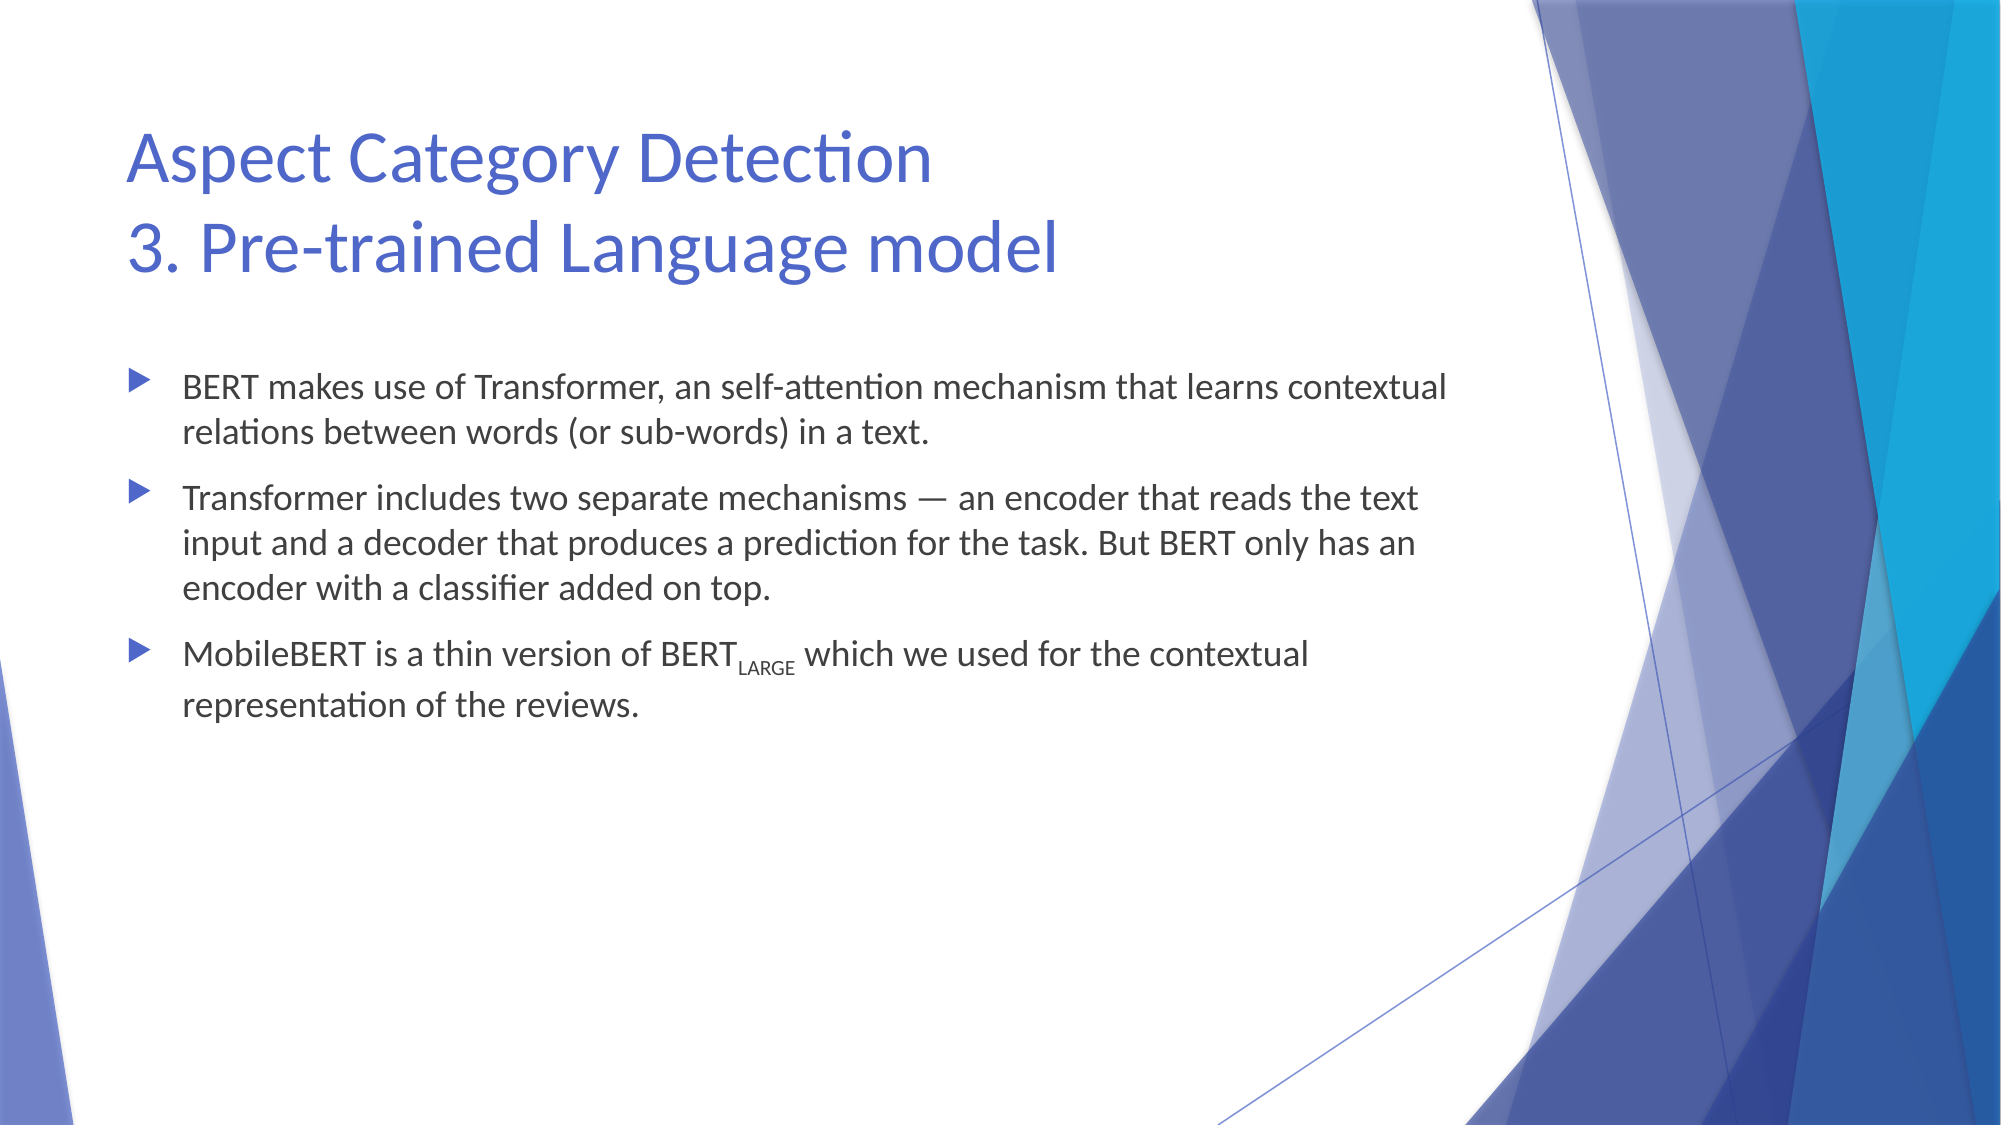

# Aspect Category Detection 3. Pre-trained Language model
BERT makes use of Transformer, an self-attention mechanism that learns contextual relations between words (or sub-words) in a text.
Transformer includes two separate mechanisms — an encoder that reads the text input and a decoder that produces a prediction for the task. But BERT only has an encoder with a classifier added on top.
MobileBERT is a thin version of BERTLARGE which we used for the contextual representation of the reviews.